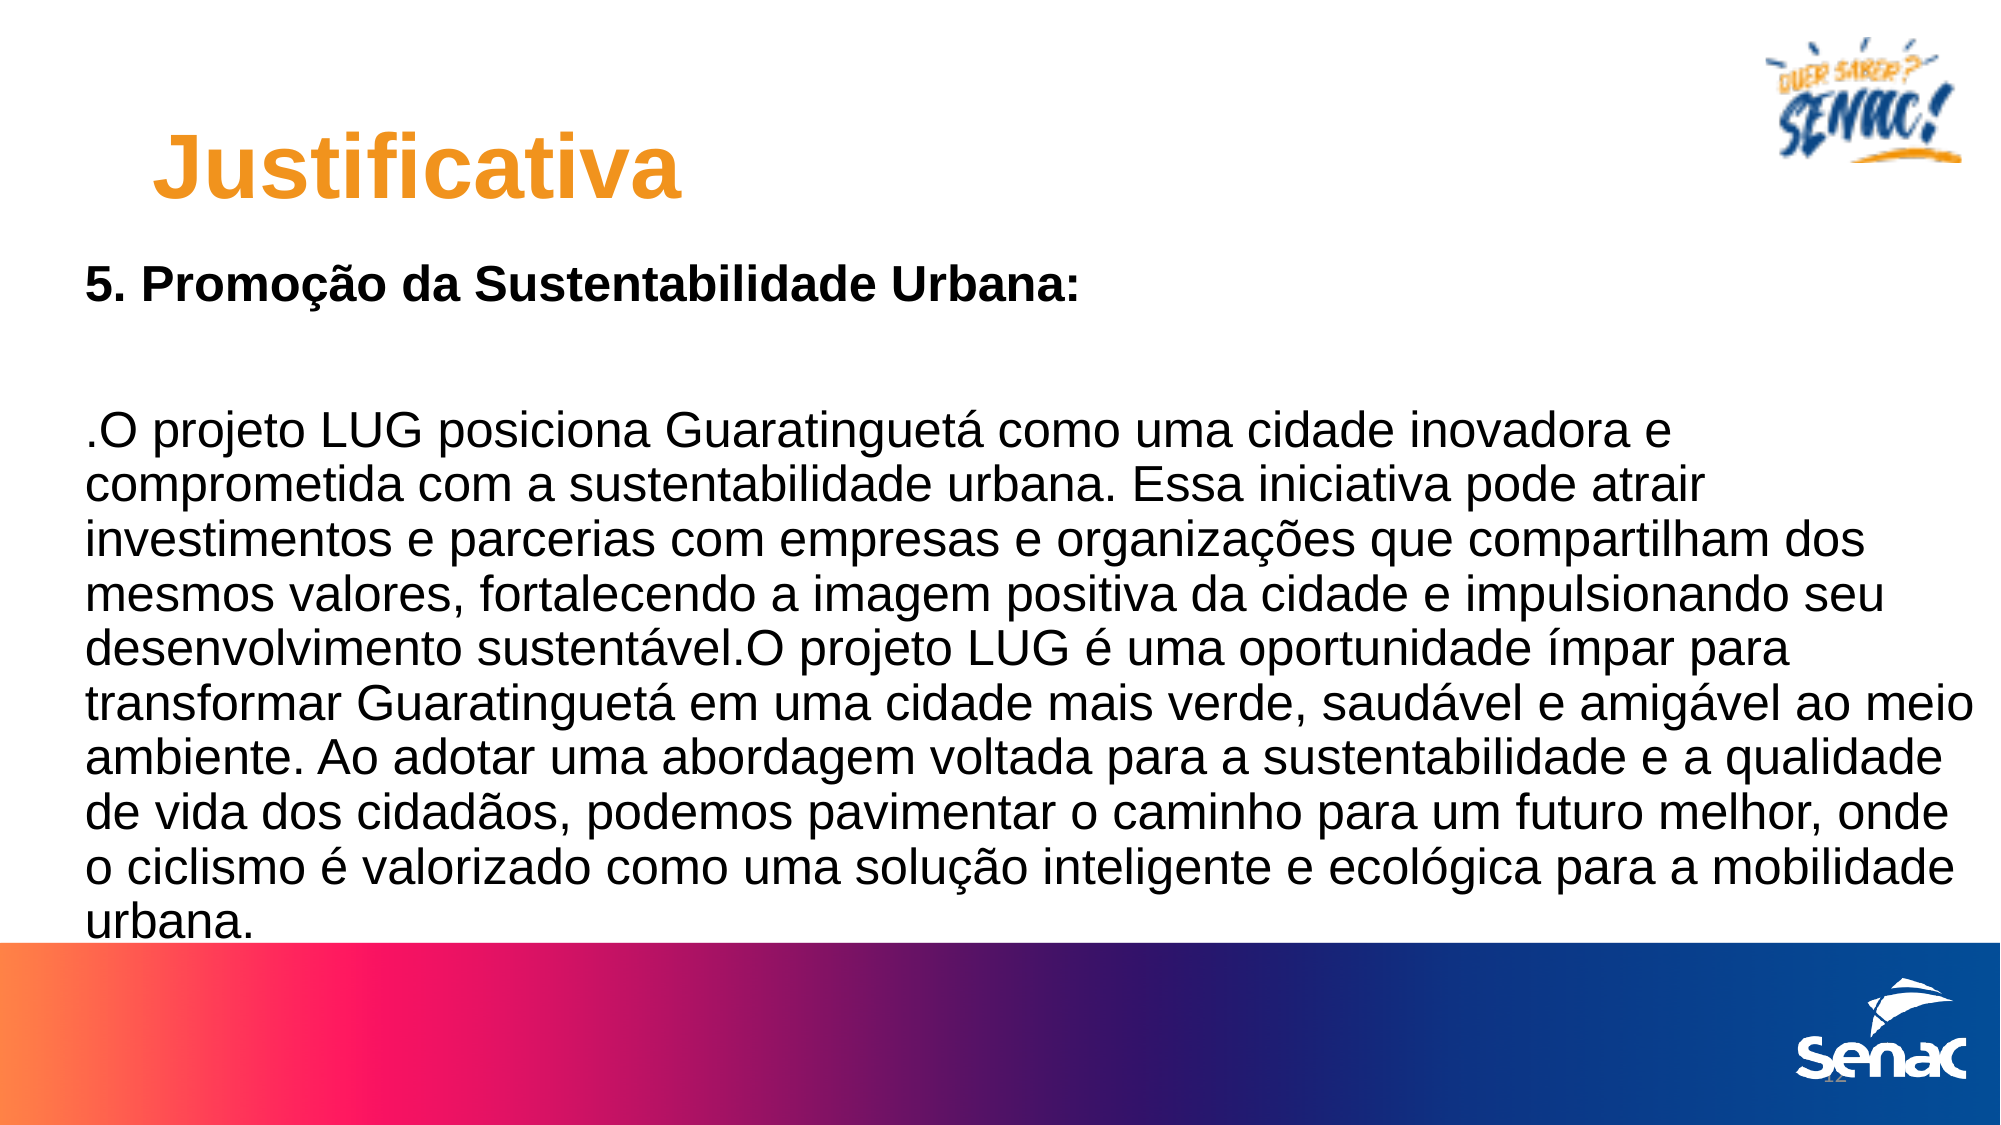

# Justificativa
5. Promoção da Sustentabilidade Urbana:

.O projeto LUG posiciona Guaratinguetá como uma cidade inovadora e comprometida com a sustentabilidade urbana. Essa iniciativa pode atrair investimentos e parcerias com empresas e organizações que compartilham dos mesmos valores, fortalecendo a imagem positiva da cidade e impulsionando seu desenvolvimento sustentável.O projeto LUG é uma oportunidade ímpar para transformar Guaratinguetá em uma cidade mais verde, saudável e amigável ao meio ambiente. Ao adotar uma abordagem voltada para a sustentabilidade e a qualidade de vida dos cidadãos, podemos pavimentar o caminho para um futuro melhor, onde o ciclismo é valorizado como uma solução inteligente e ecológica para a mobilidade urbana.
12